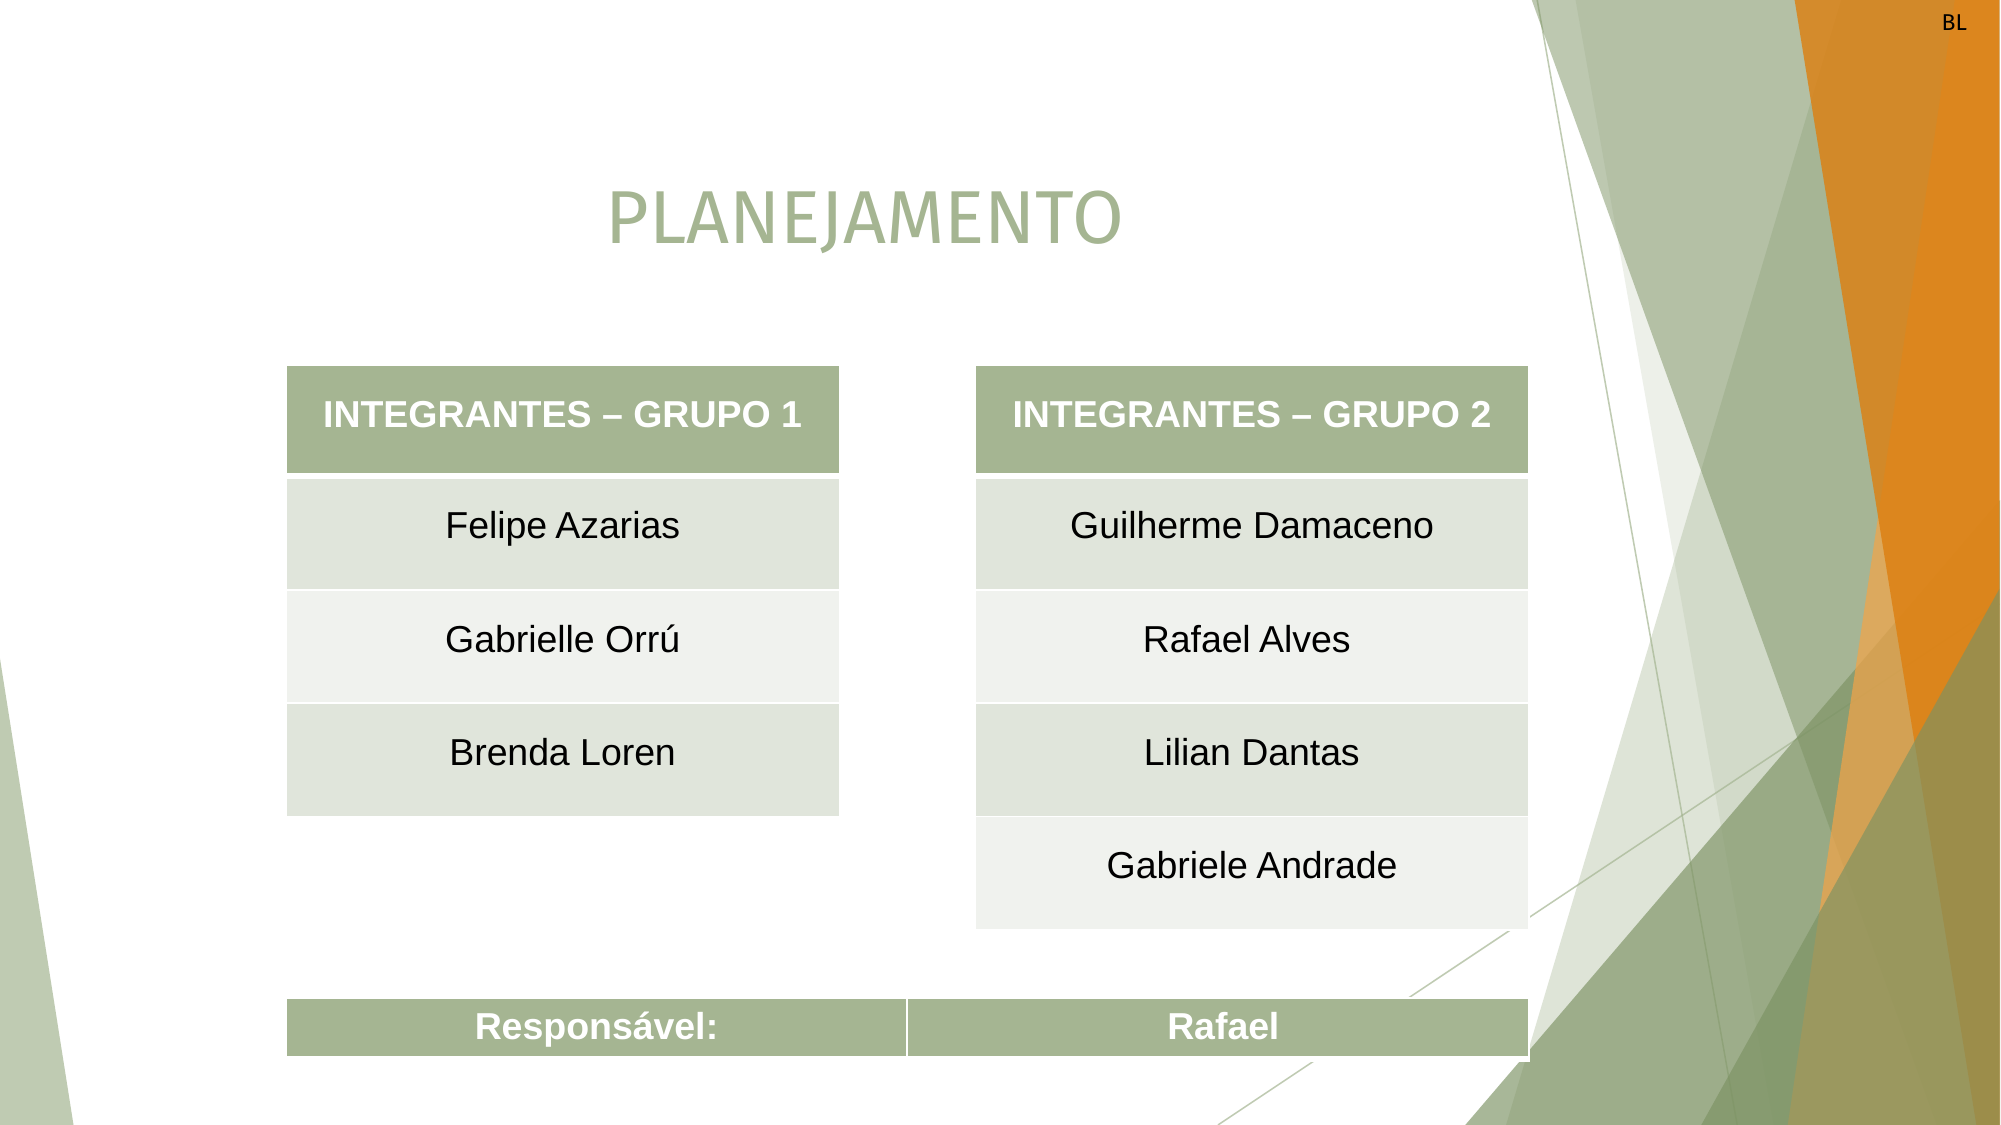

BL
# PLANEJAMENTO
| INTEGRANTES – GRUPO 1 |
| --- |
| Felipe Azarias |
| Gabrielle Orrú |
| Brenda Loren |
| INTEGRANTES – GRUPO 2 |
| --- |
| Guilherme Damaceno |
| Rafael Alves |
| Lilian Dantas |
| Gabriele Andrade |
| Responsável: | Rafael |
| --- | --- |